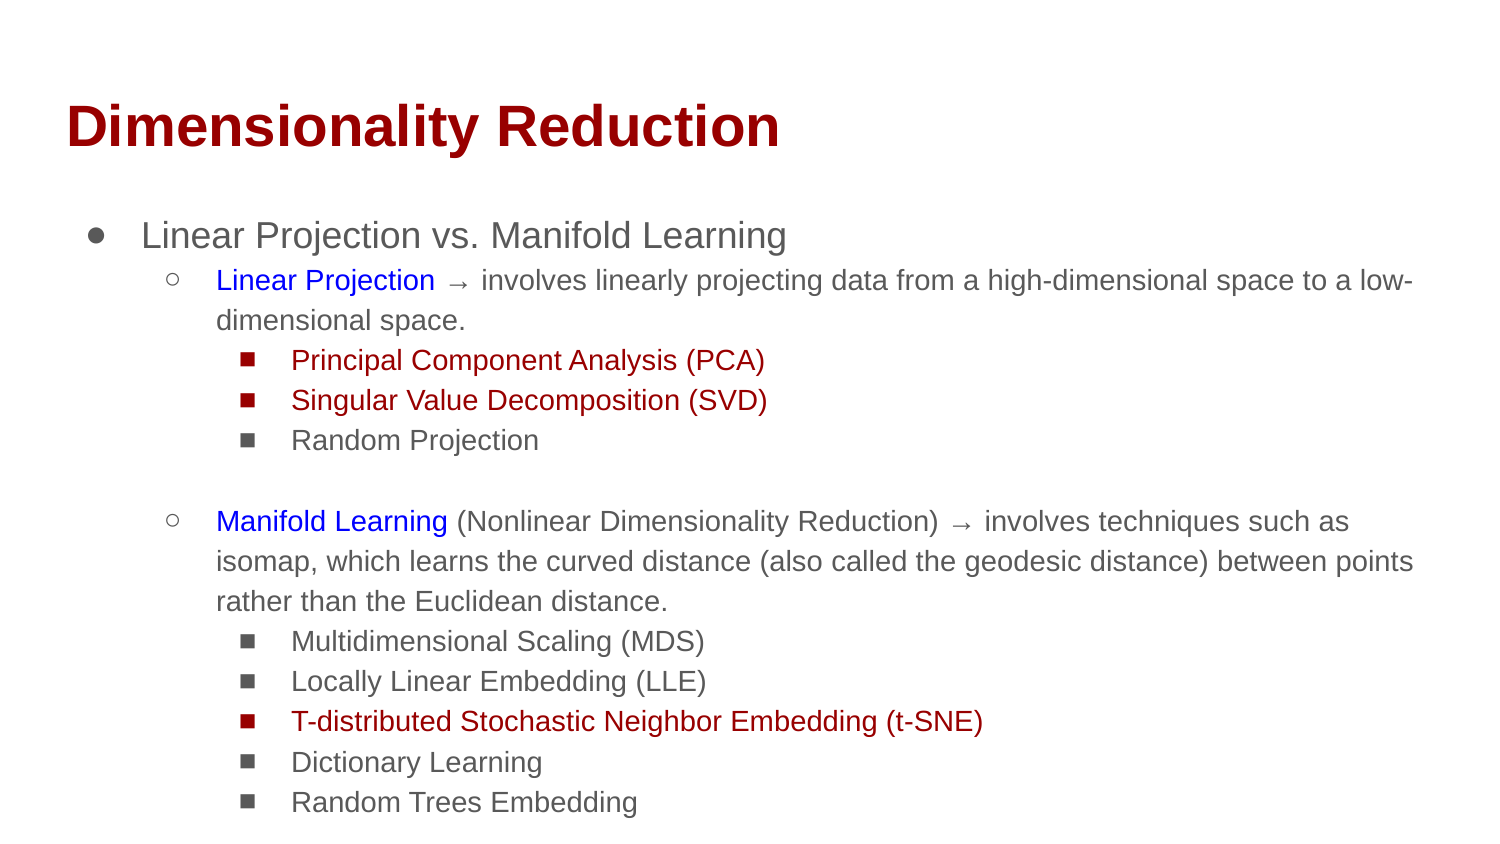

# Dimensionality Reduction
Linear Projection vs. Manifold Learning
Linear Projection → involves linearly projecting data from a high-dimensional space to a low-dimensional space.
Principal Component Analysis (PCA)
Singular Value Decomposition (SVD)
Random Projection
Manifold Learning (Nonlinear Dimensionality Reduction) → involves techniques such as isomap, which learns the curved distance (also called the geodesic distance) between points rather than the Euclidean distance.
Multidimensional Scaling (MDS)
Locally Linear Embedding (LLE)
T-distributed Stochastic Neighbor Embedding (t-SNE)
Dictionary Learning
Random Trees Embedding